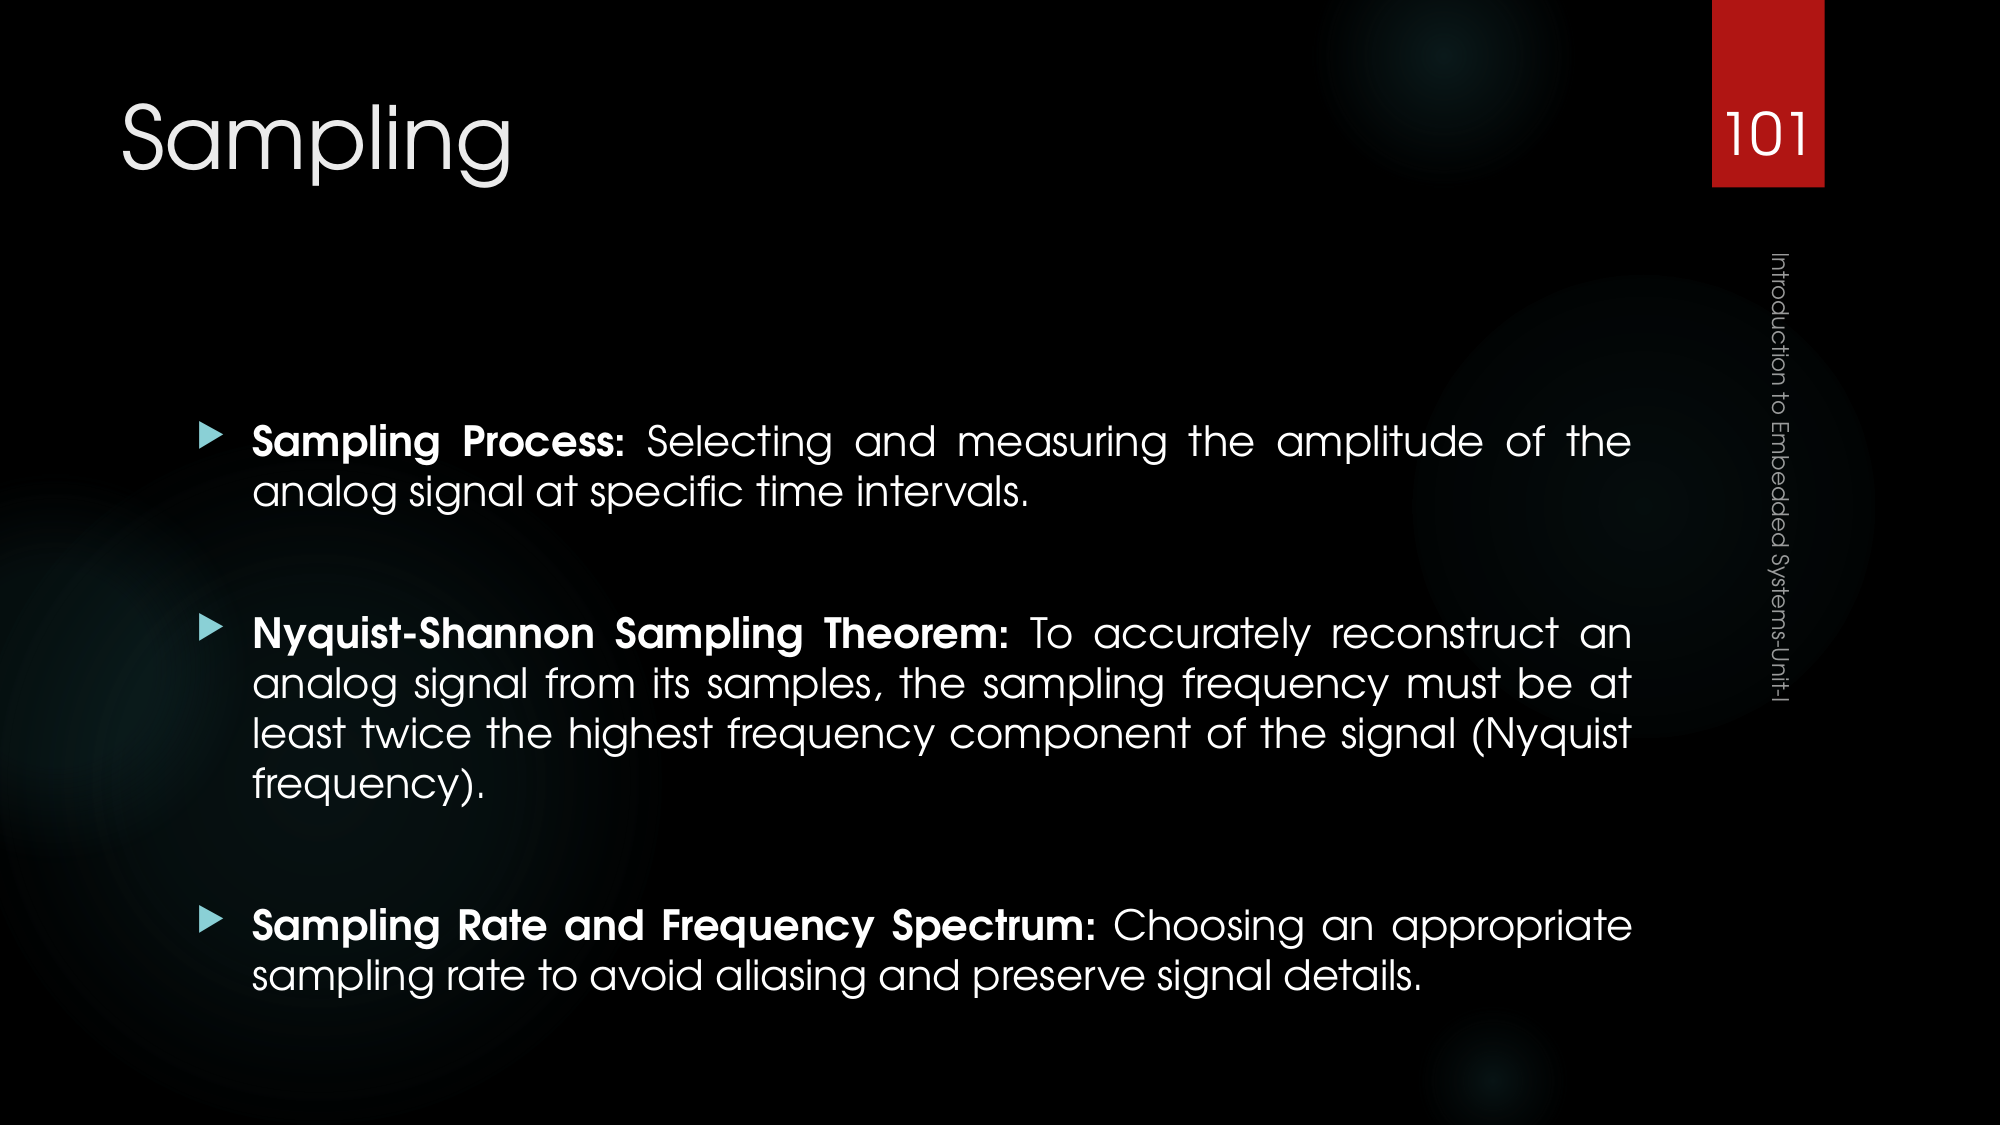

101
# Sampling

Sampling Process: Selecting and measuring the amplitude of the analog signal at specific time intervals.

Nyquist-Shannon Sampling Theorem: To accurately reconstruct an analog signal from its samples, the sampling frequency must be at least twice the highest frequency component of the signal (Nyquist frequency).

Sampling Rate and Frequency Spectrum: Choosing an appropriate sampling rate to avoid aliasing and preserve signal details.
Introduction to Embedded Systems-Unit-I